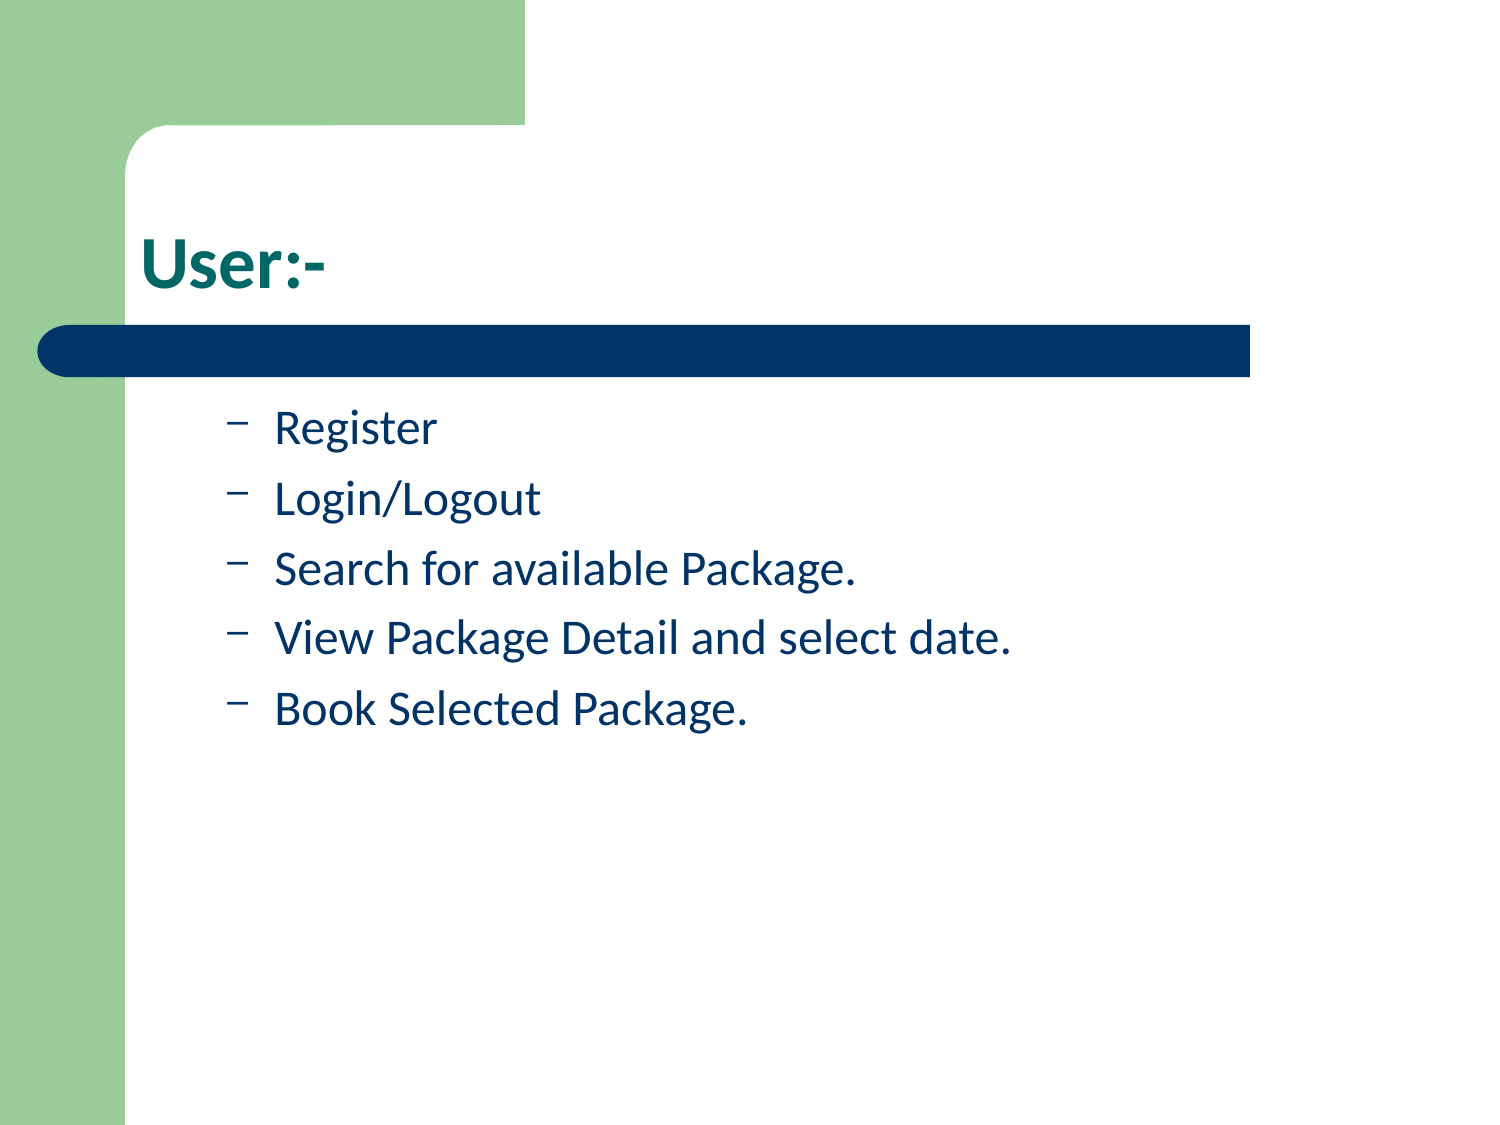

# User:-
Register
Login/Logout
Search for available Package.
View Package Detail and select date.
Book Selected Package.